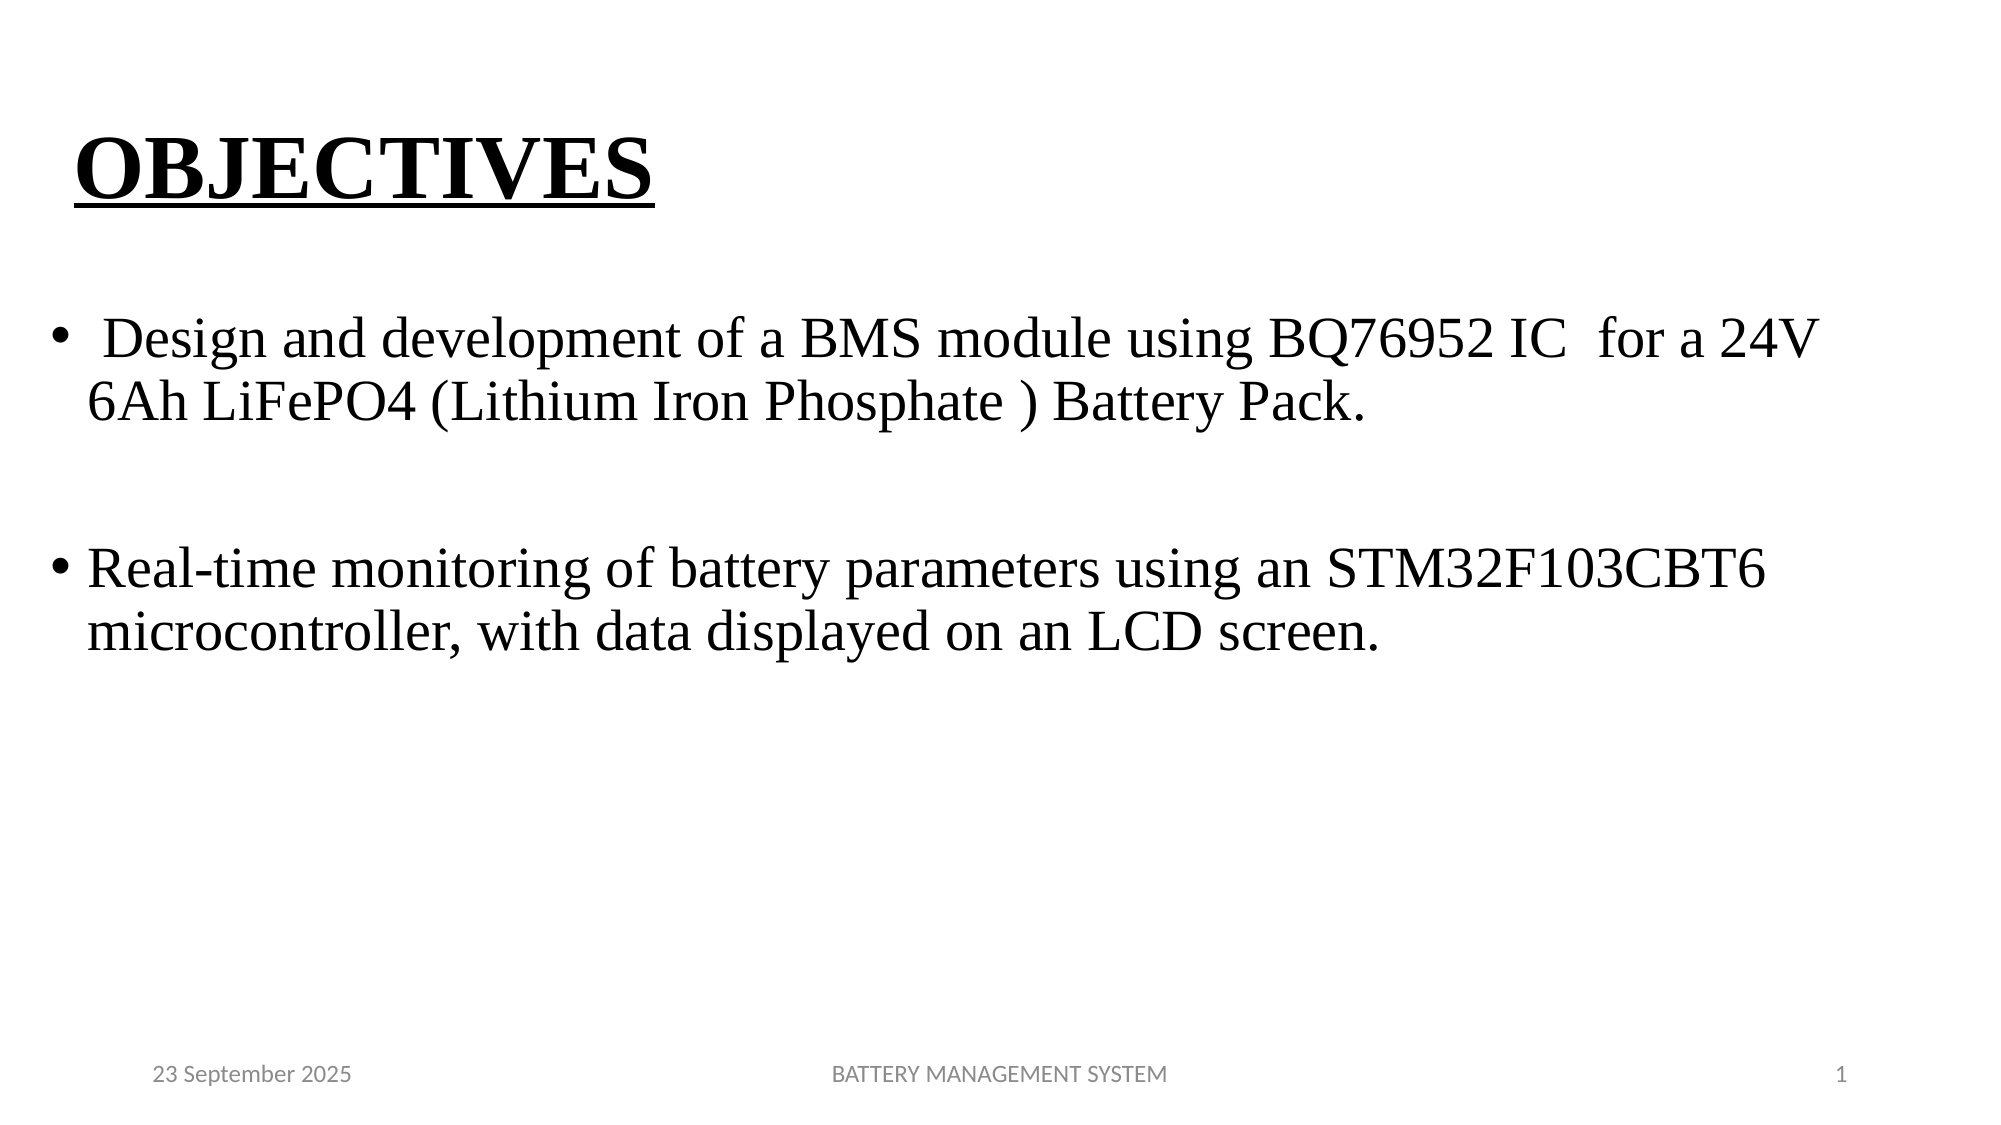

# OBJECTIVES
 Design and development of a BMS module using BQ76952 IC  for a 24V 6Ah LiFePO4 (Lithium Iron Phosphate ) Battery Pack.

Real-time monitoring of battery parameters using an STM32F103CBT6 microcontroller, with data displayed on an LCD screen.

23 September 2025
BATTERY MANAGEMENT SYSTEM
1